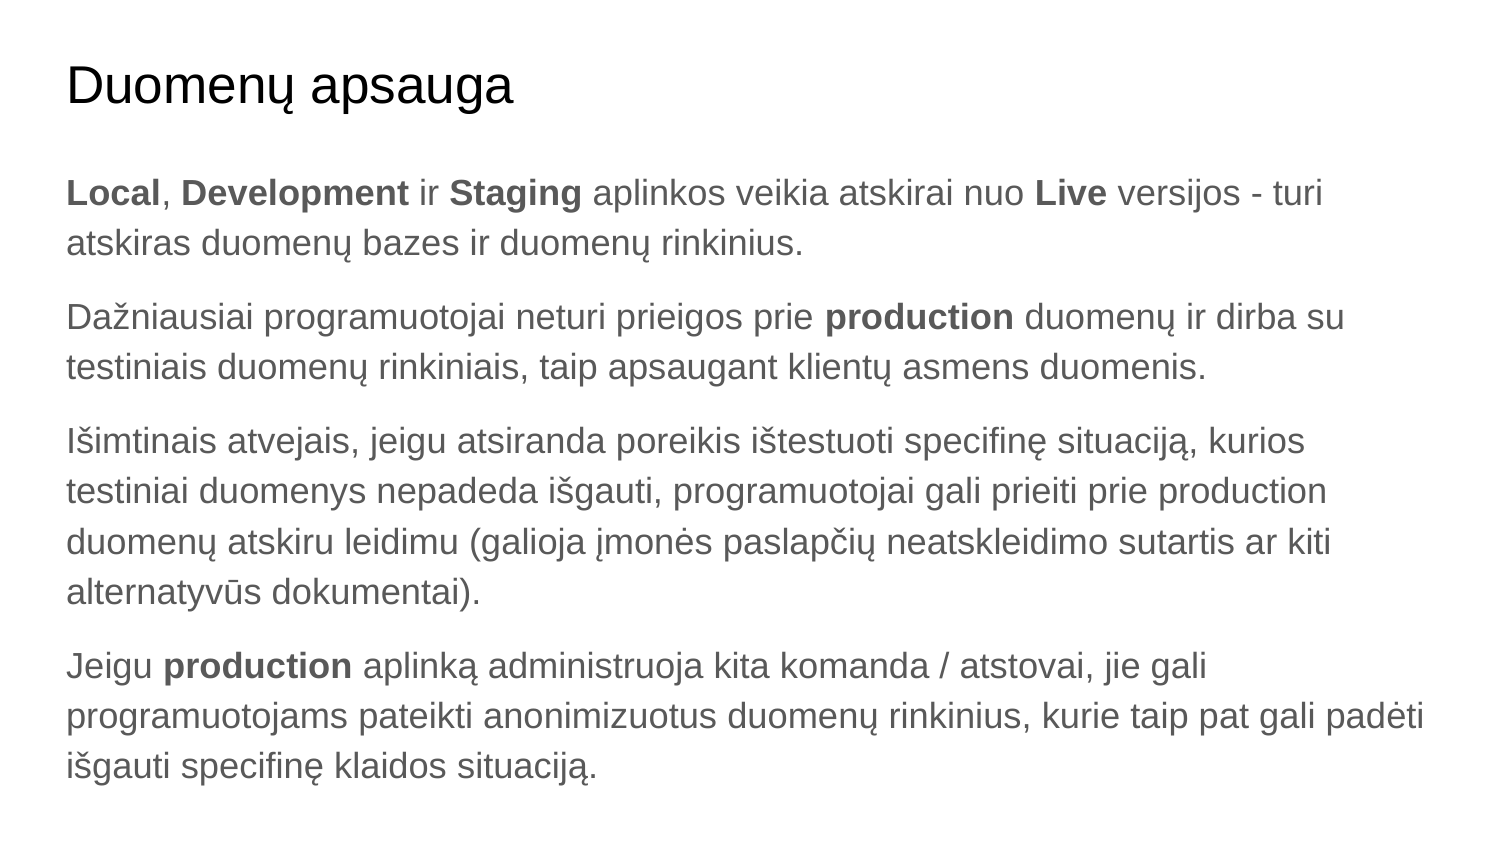

# Duomenų apsauga
Local, Development ir Staging aplinkos veikia atskirai nuo Live versijos - turi atskiras duomenų bazes ir duomenų rinkinius.
Dažniausiai programuotojai neturi prieigos prie production duomenų ir dirba su testiniais duomenų rinkiniais, taip apsaugant klientų asmens duomenis.
Išimtinais atvejais, jeigu atsiranda poreikis ištestuoti specifinę situaciją, kurios testiniai duomenys nepadeda išgauti, programuotojai gali prieiti prie production duomenų atskiru leidimu (galioja įmonės paslapčių neatskleidimo sutartis ar kiti alternatyvūs dokumentai).
Jeigu production aplinką administruoja kita komanda / atstovai, jie gali programuotojams pateikti anonimizuotus duomenų rinkinius, kurie taip pat gali padėti išgauti specifinę klaidos situaciją.